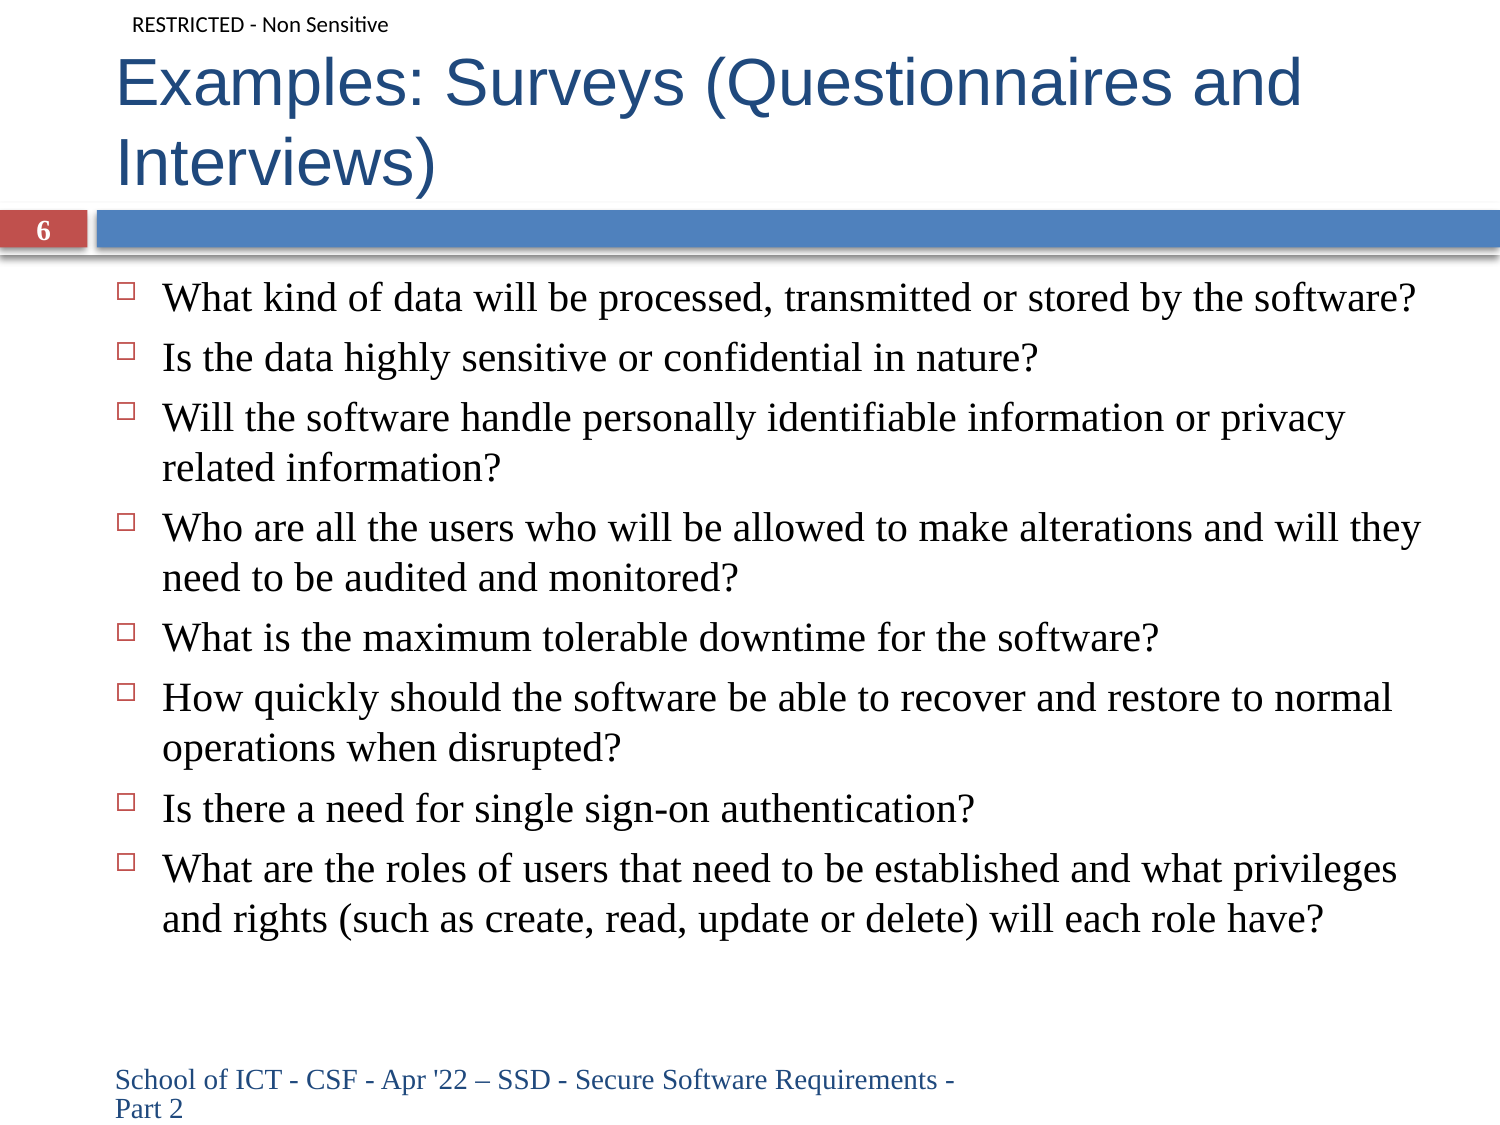

# Examples: Surveys (Questionnaires and Interviews)
6
What kind of data will be processed, transmitted or stored by the software?
Is the data highly sensitive or confidential in nature?
Will the software handle personally identifiable information or privacy related information?
Who are all the users who will be allowed to make alterations and will they need to be audited and monitored?
What is the maximum tolerable downtime for the software?
How quickly should the software be able to recover and restore to normal operations when disrupted?
Is there a need for single sign-on authentication?
What are the roles of users that need to be established and what privileges and rights (such as create, read, update or delete) will each role have?

School of ICT - CSF - Apr '22 – SSD - Secure Software Requirements - Part 2